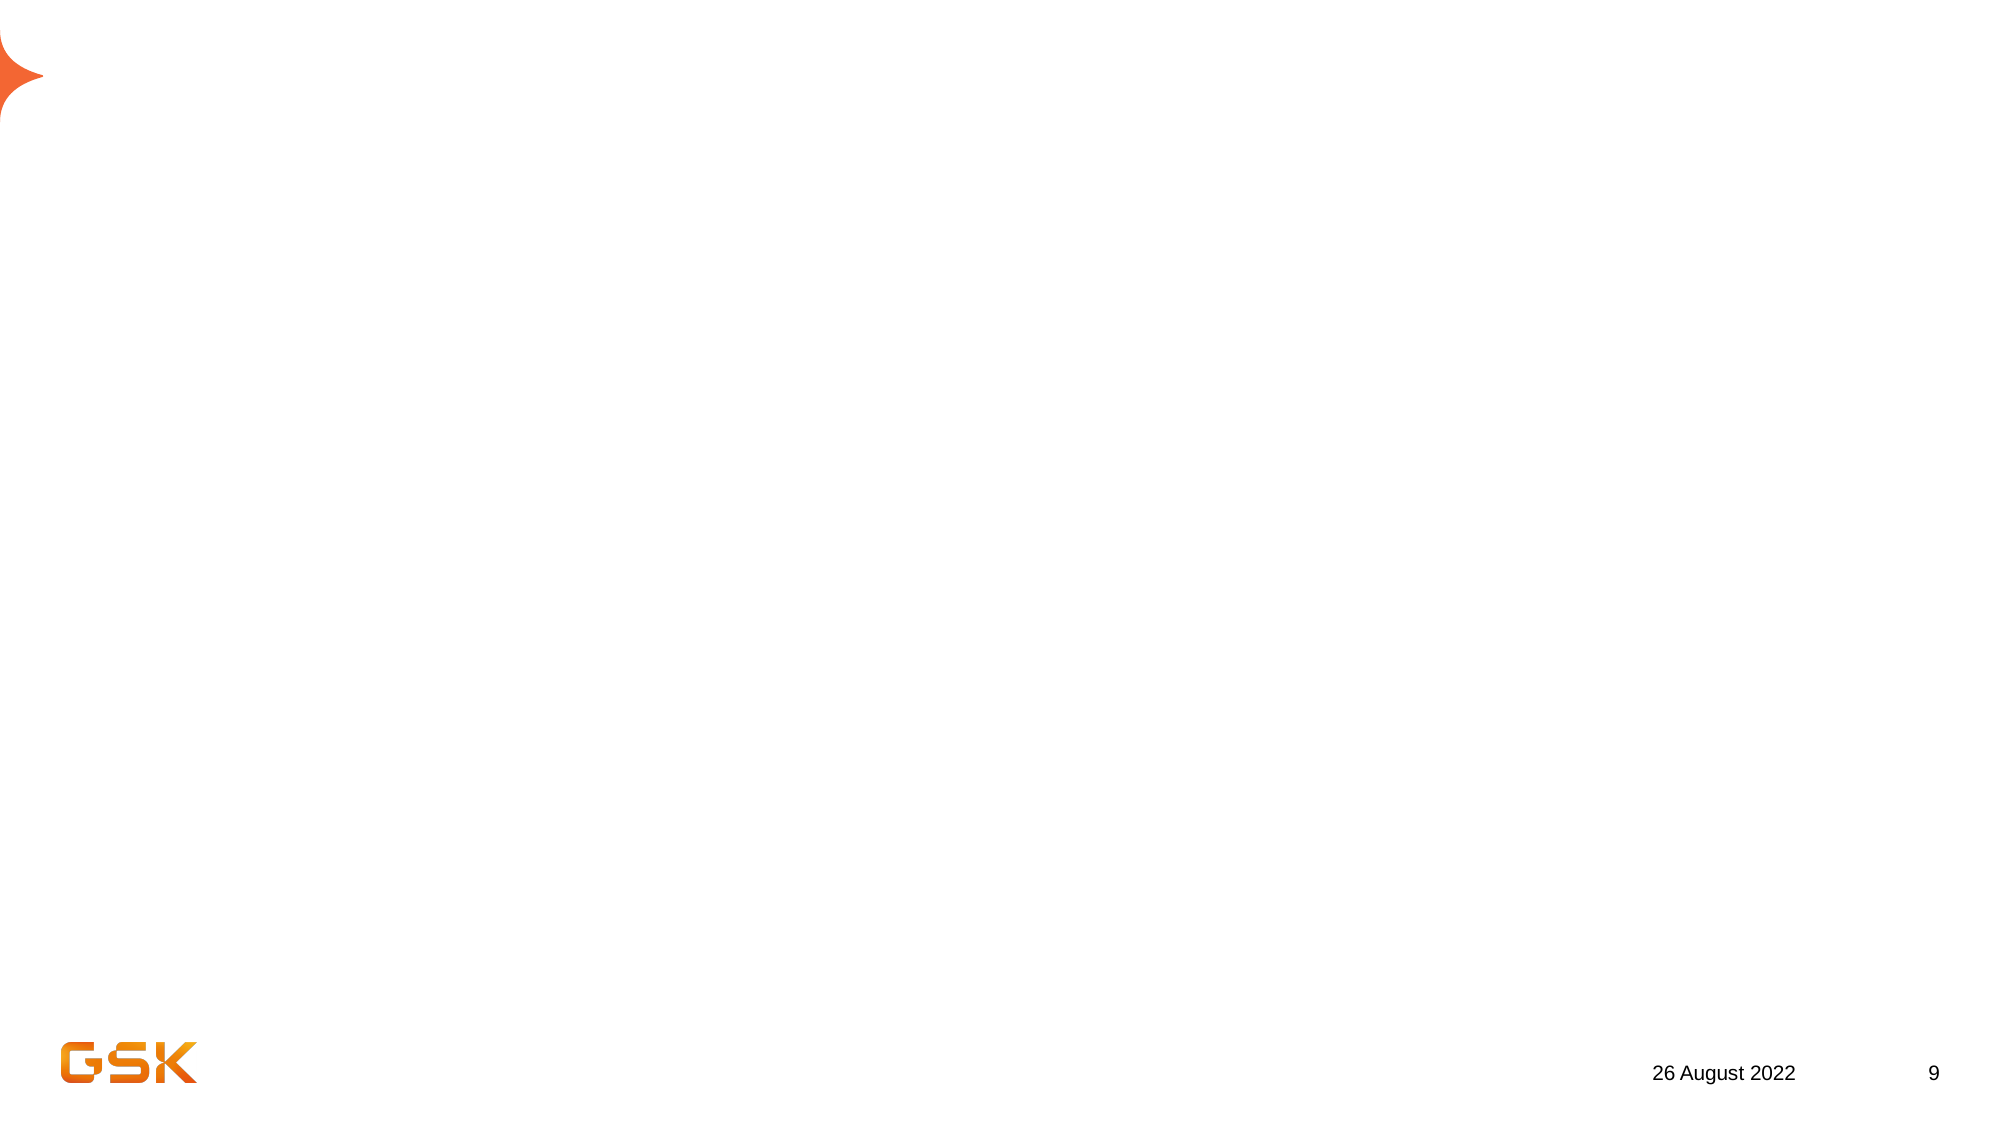

#

Math warning

26 August 2022
9